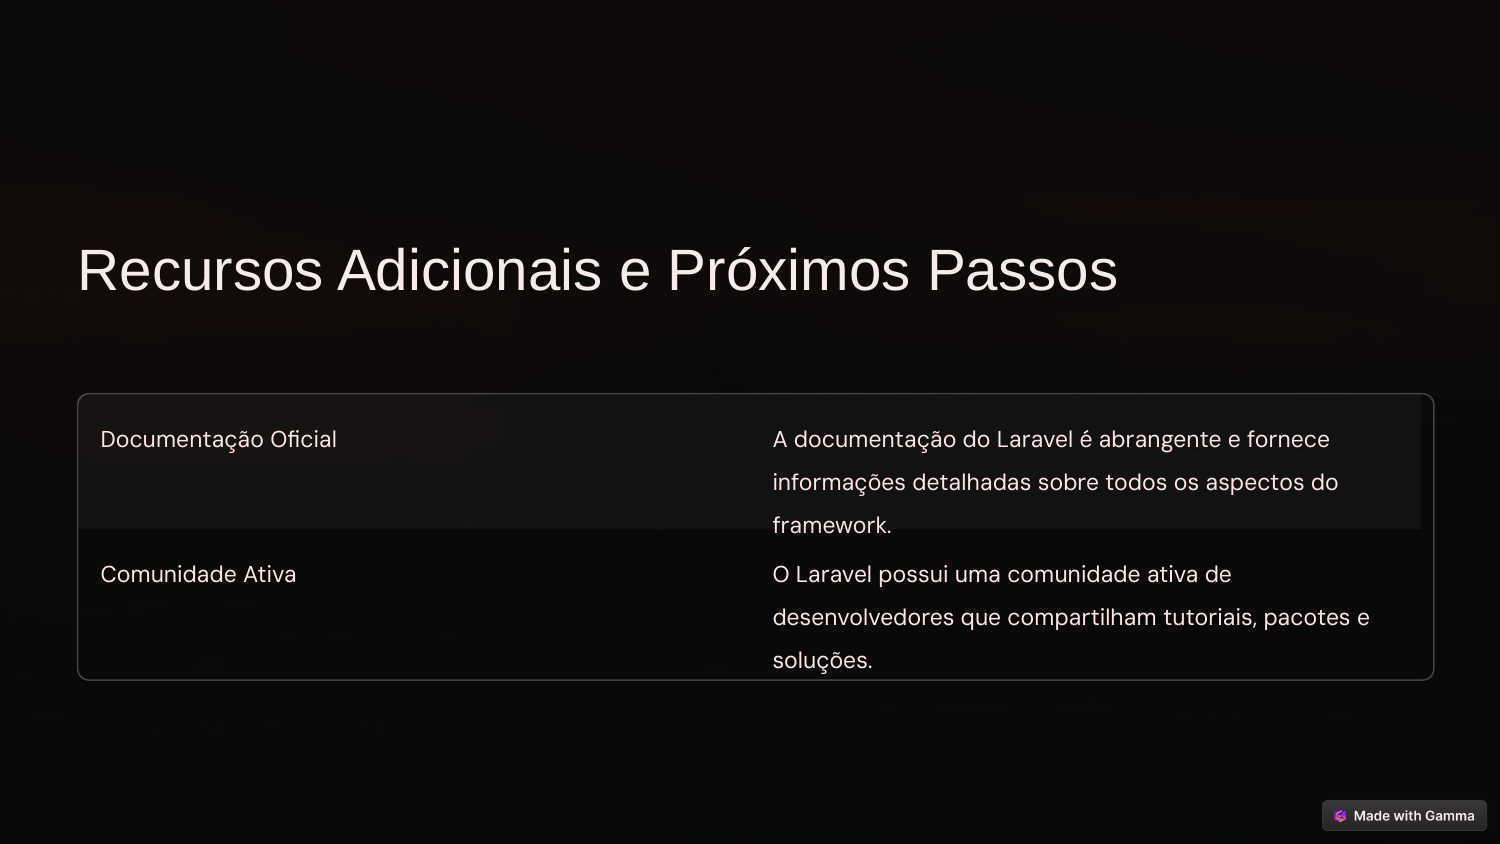

Recursos Adicionais e Próximos Passos

Documentação Oficial
A documentação do Laravel é abrangente e fornece informações detalhadas sobre todos os aspectos do framework.

Comunidade Ativa
O Laravel possui uma comunidade ativa de desenvolvedores que compartilham tutoriais, pacotes e soluções.